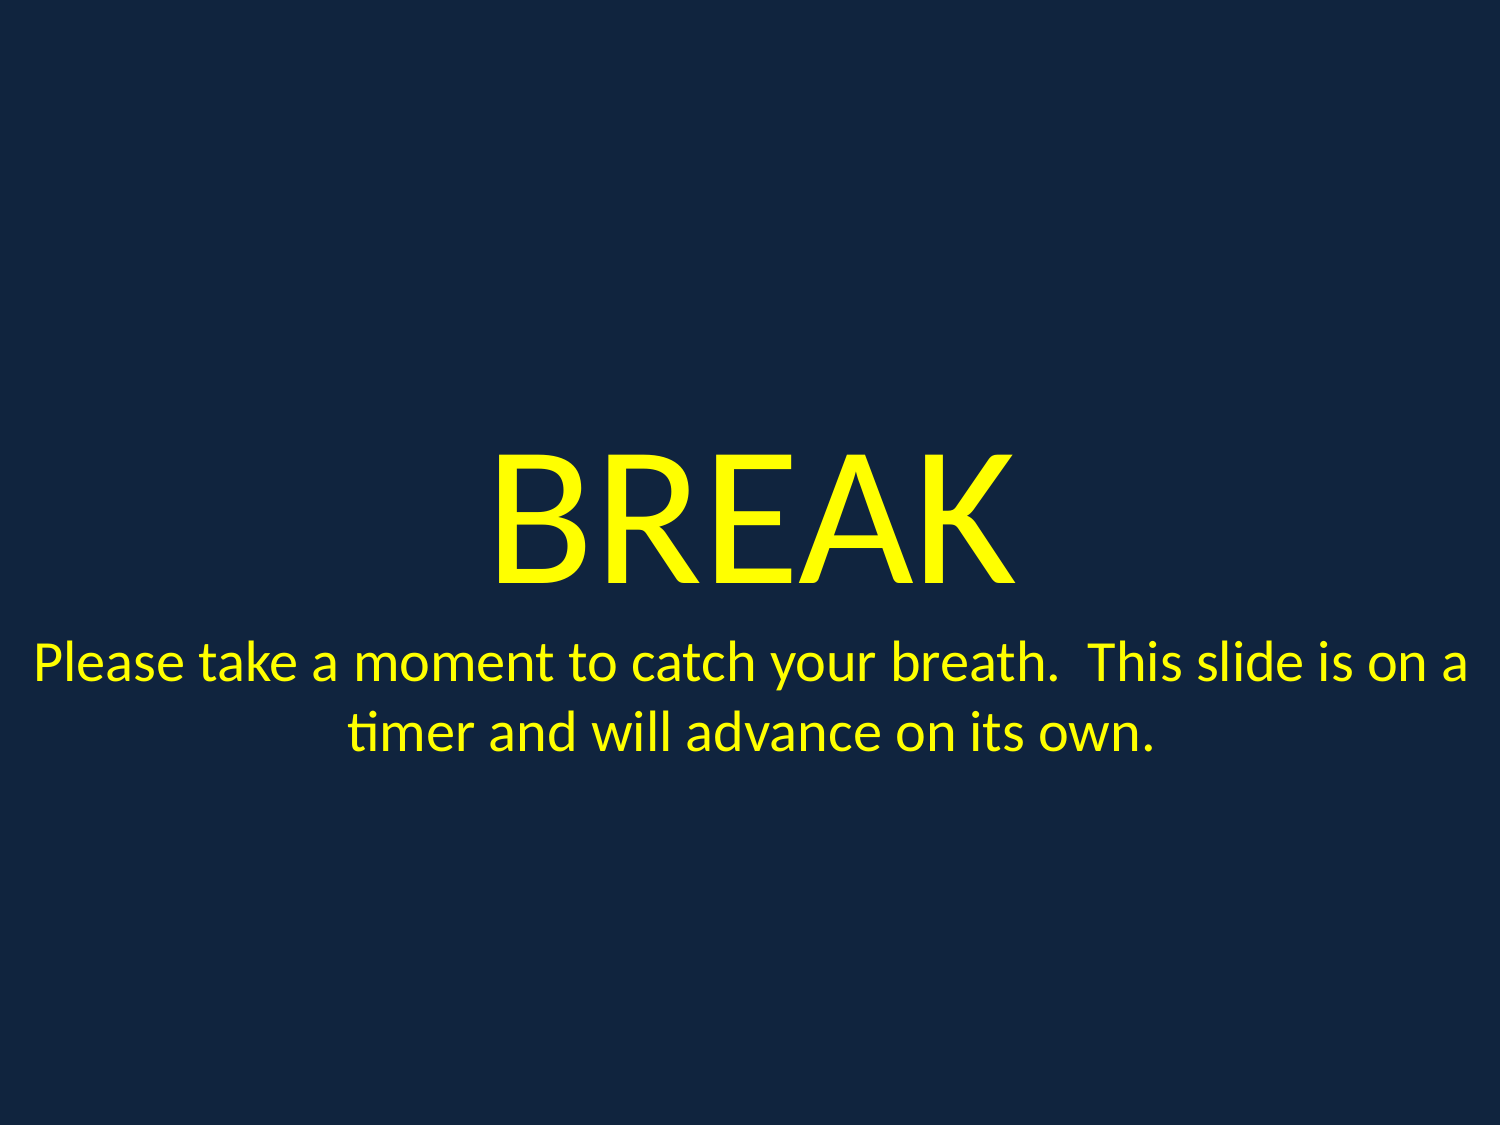

BREAK
Please take a moment to catch your breath.  This slide is on a timer and will advance on its own.